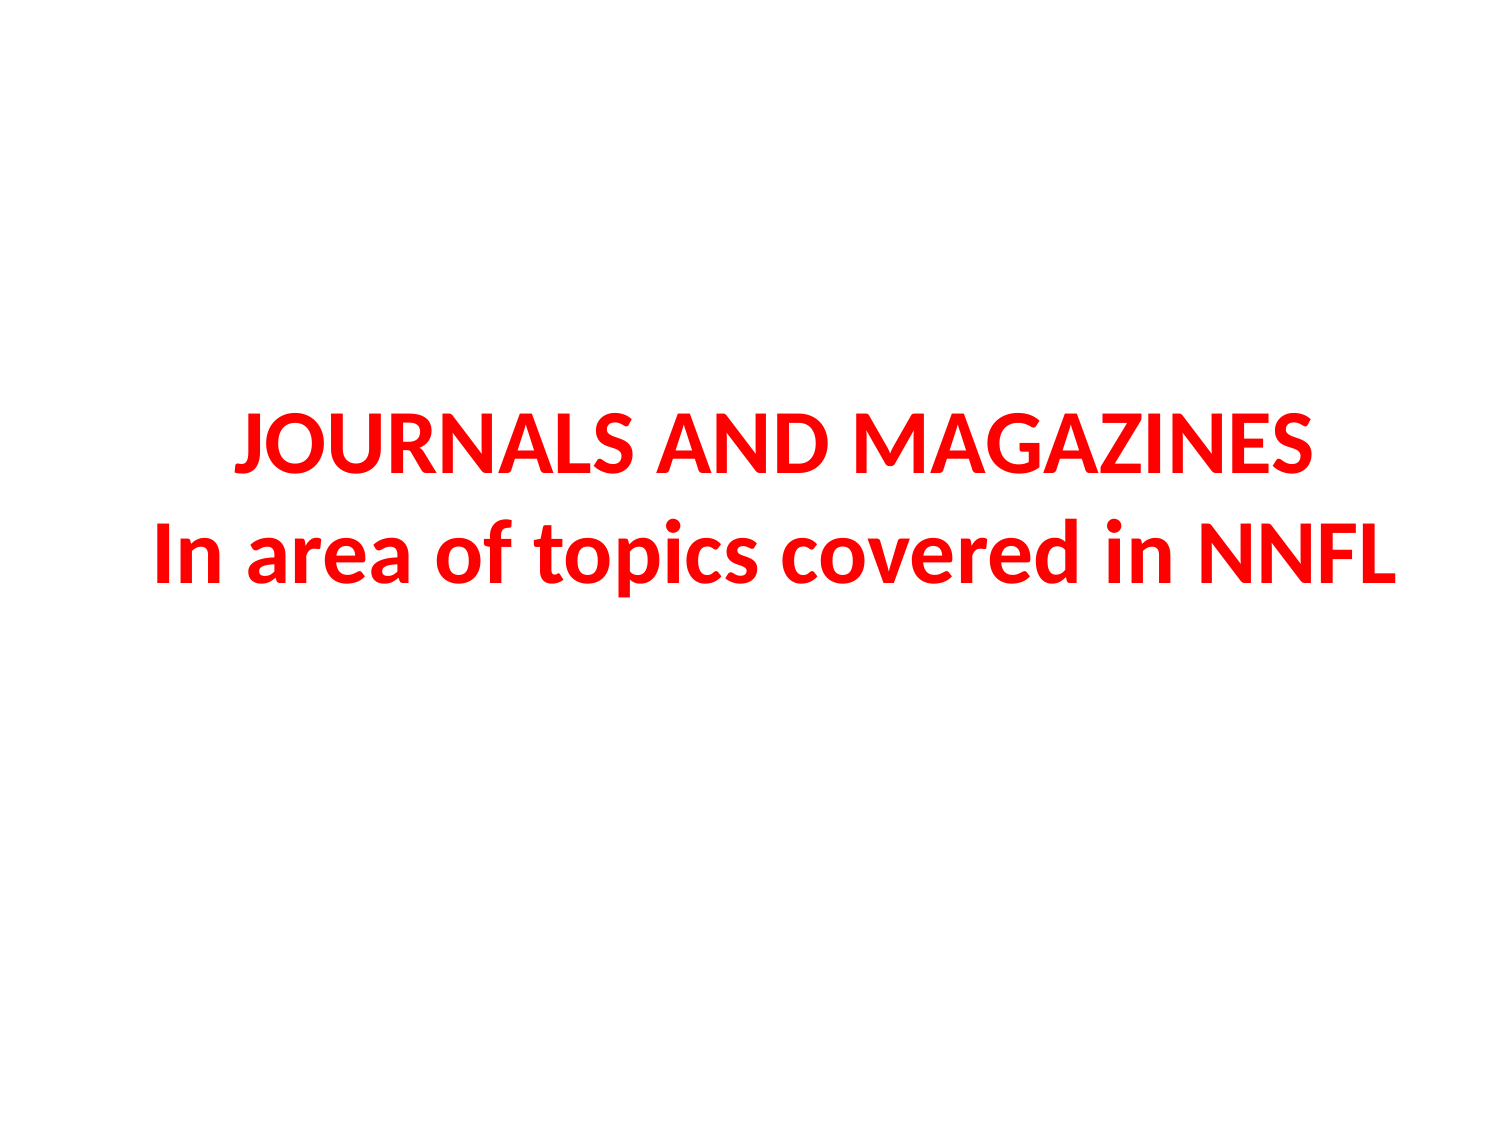

JOURNALS AND MAGAZINES
In area of topics covered in NNFL